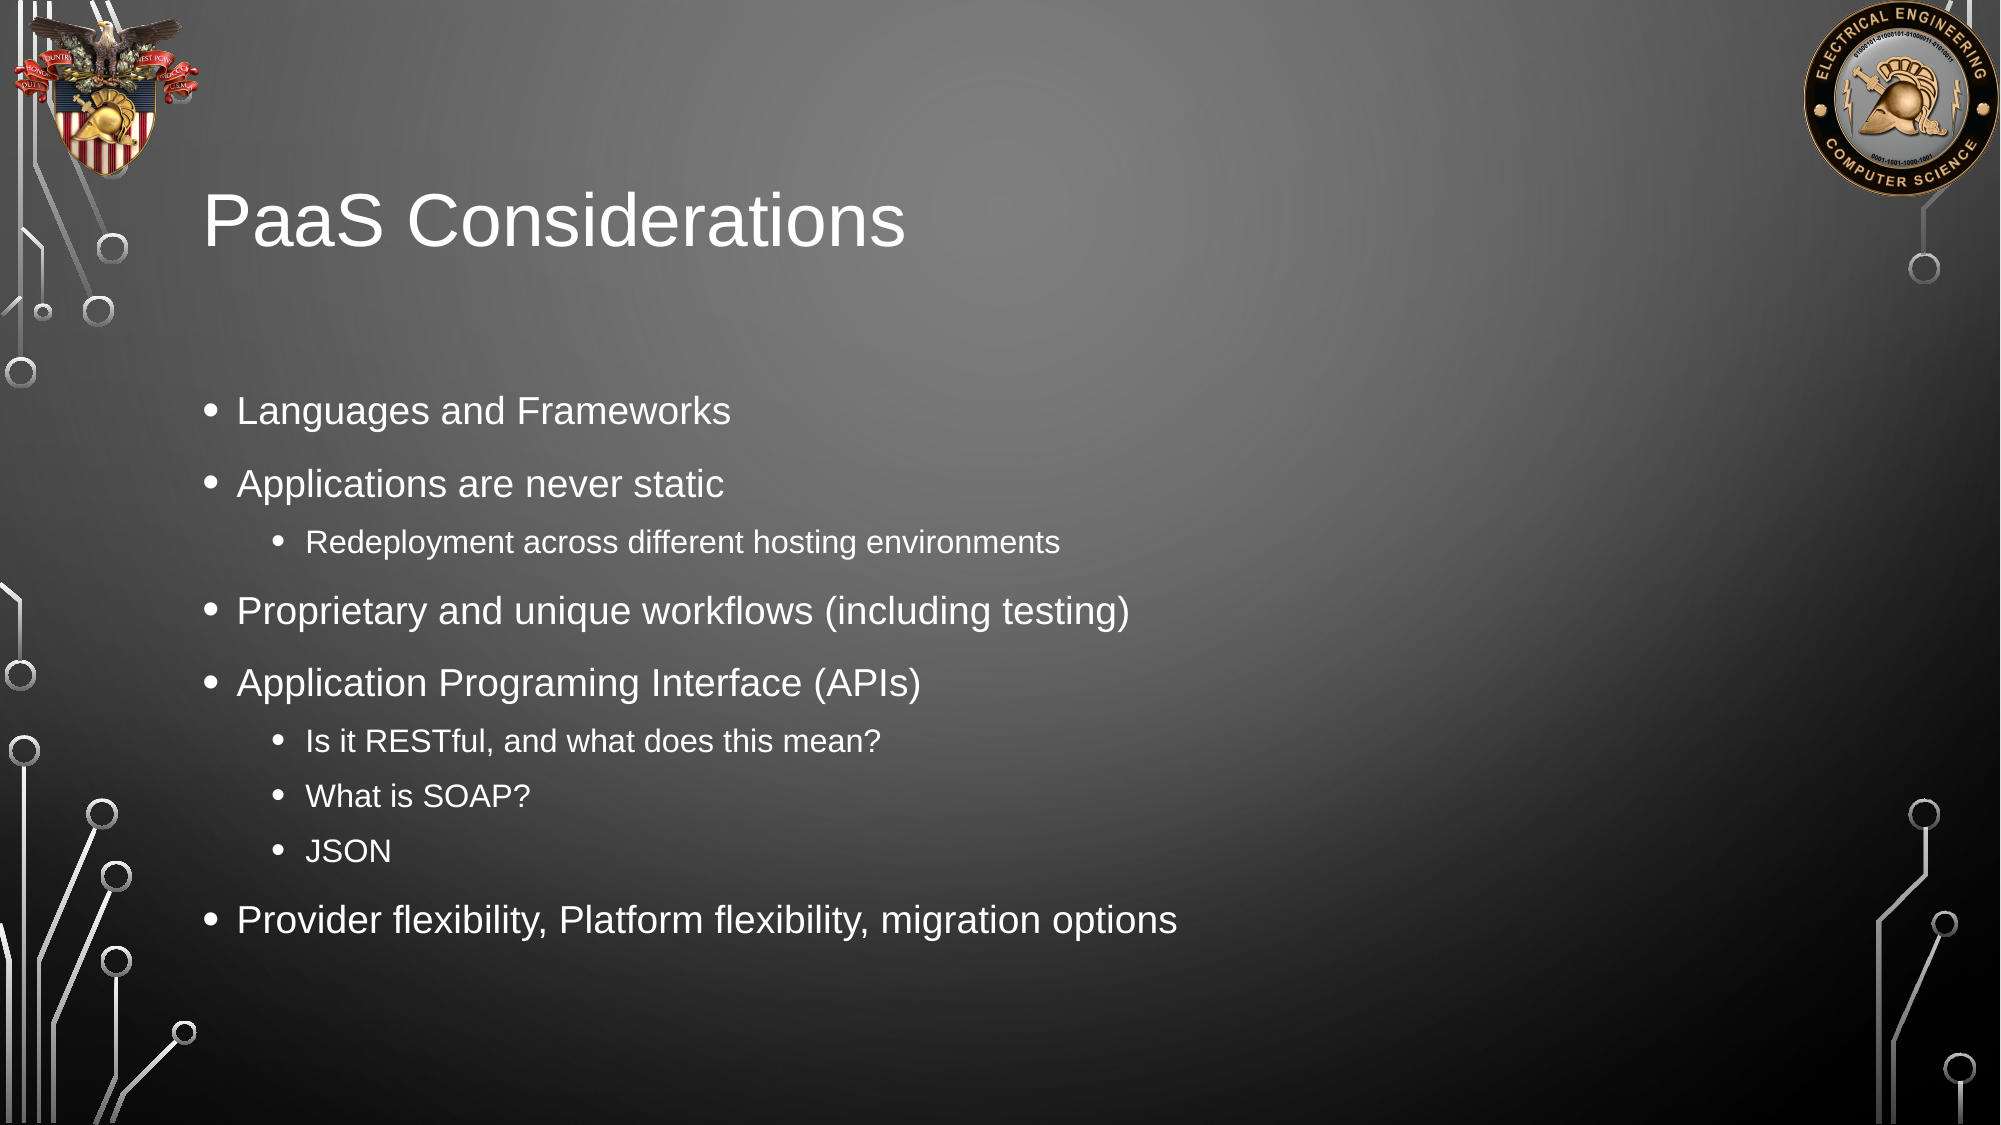

# PaaS Considerations
Languages and Frameworks
Applications are never static
Redeployment across different hosting environments
Proprietary and unique workflows (including testing)
Application Programing Interface (APIs)
Is it RESTful, and what does this mean?
What is SOAP?
JSON
Provider flexibility, Platform flexibility, migration options